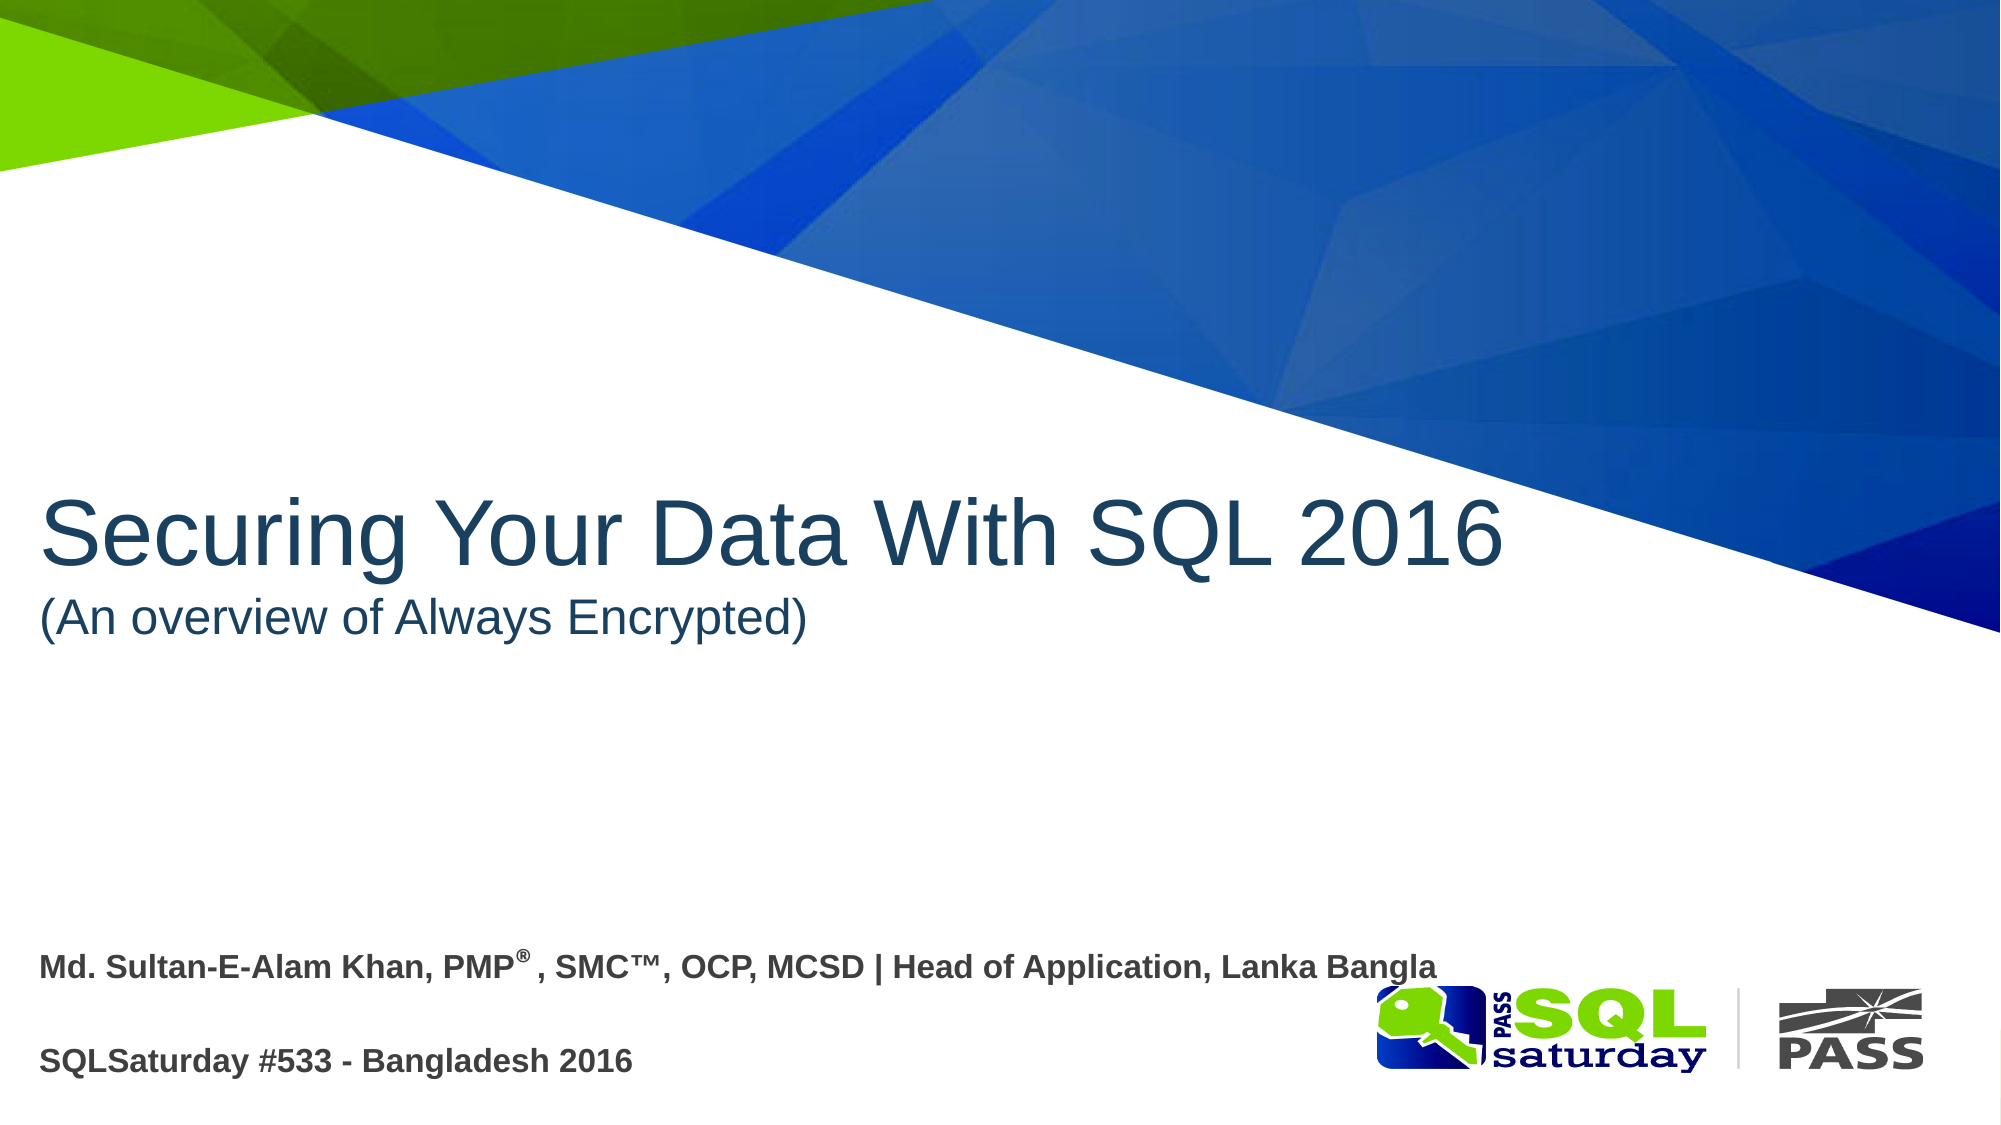

# Securing Your Data With SQL 2016 (An overview of Always Encrypted)
Md. Sultan-E-Alam Khan, PMP®, SMC™, OCP, MCSD | Head of Application, Lanka Bangla
SQLSaturday #533 - Bangladesh 2016